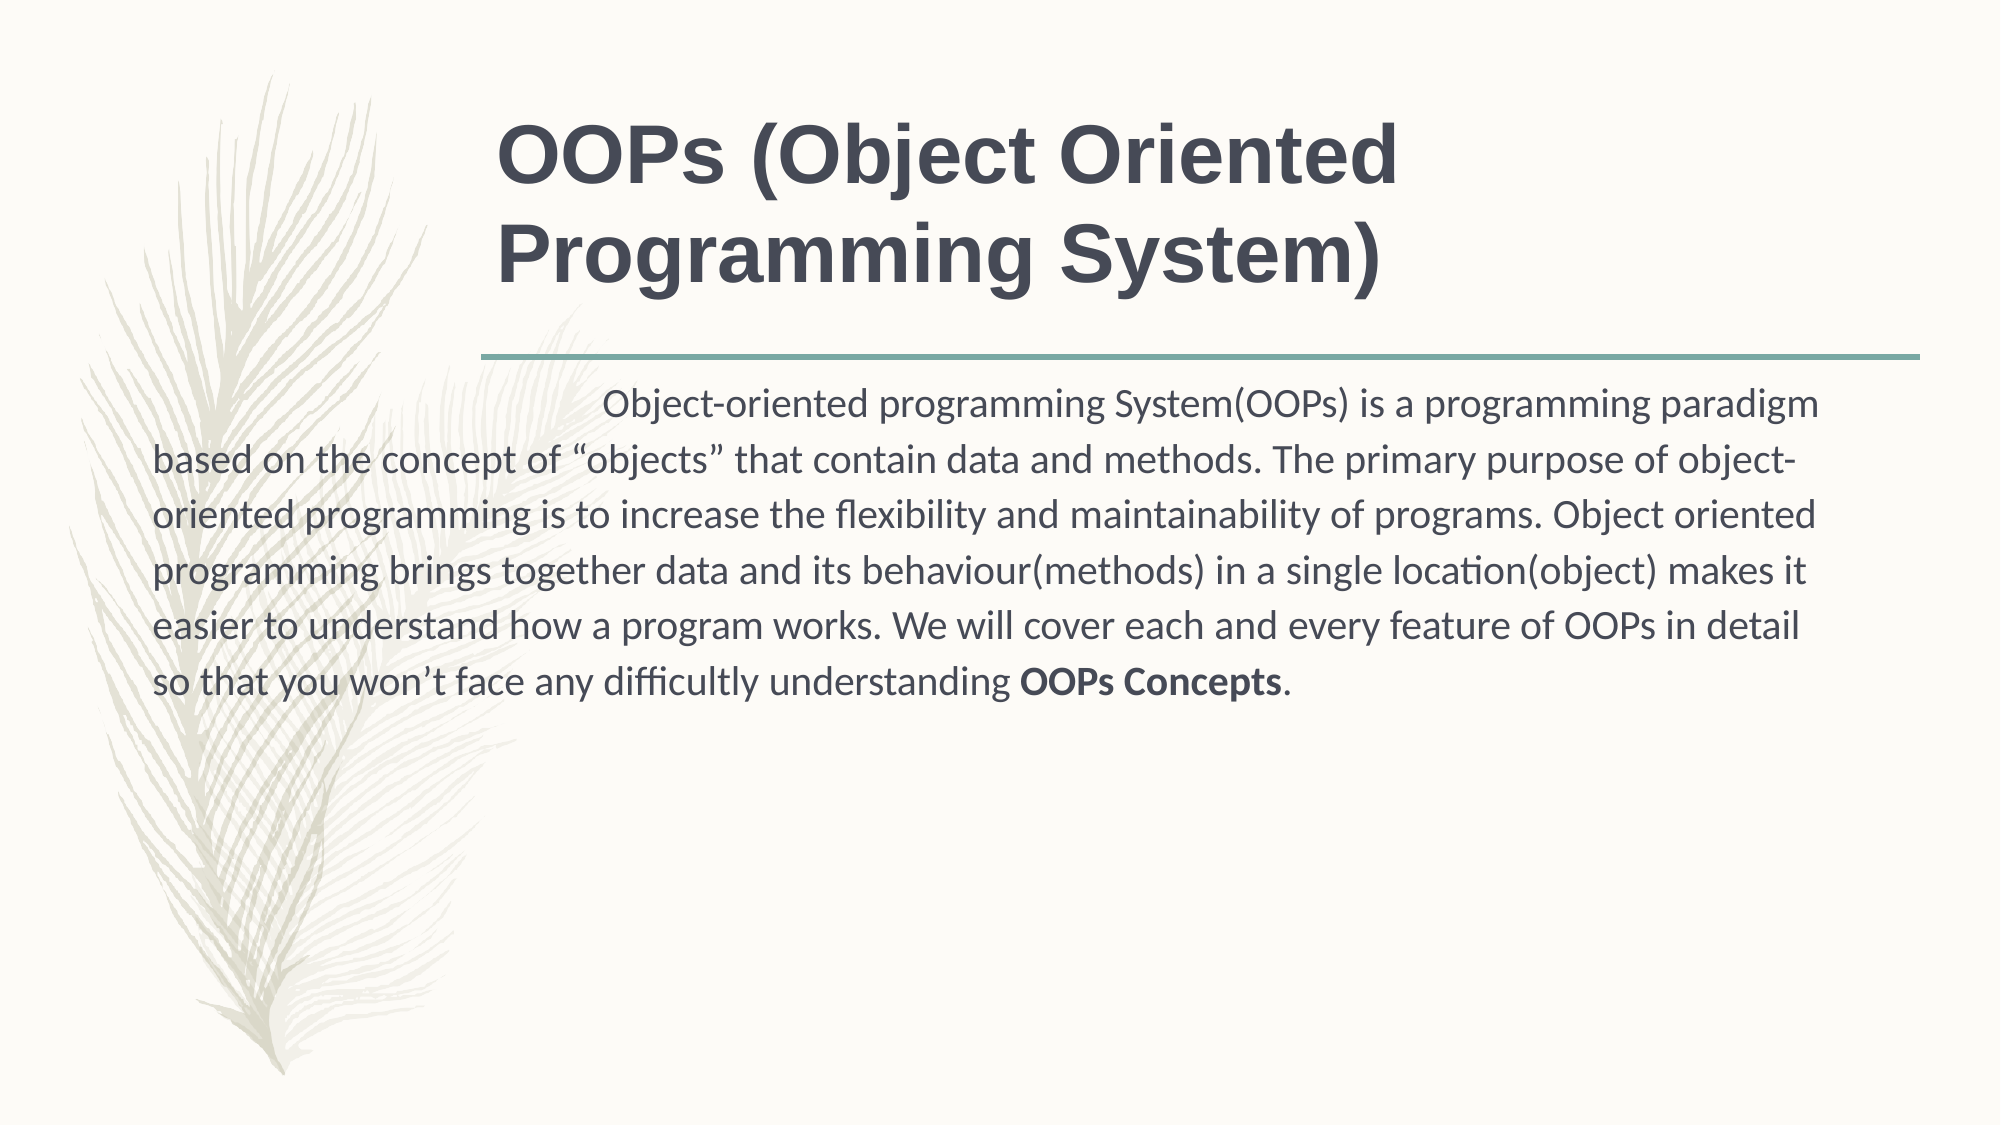

# OOPs (Object Oriented  Programming System)
Object-oriented programming System(OOPs) is a programming paradigm  based on the concept of “objects” that contain data and methods. The primary purpose of object-  oriented programming is to increase the flexibility and maintainability of programs. Object oriented  programming brings together data and its behaviour(methods) in a single location(object) makes it  easier to understand how a program works. We will cover each and every feature of OOPs in detail  so that you won’t face any difficultly understanding OOPs Concepts.